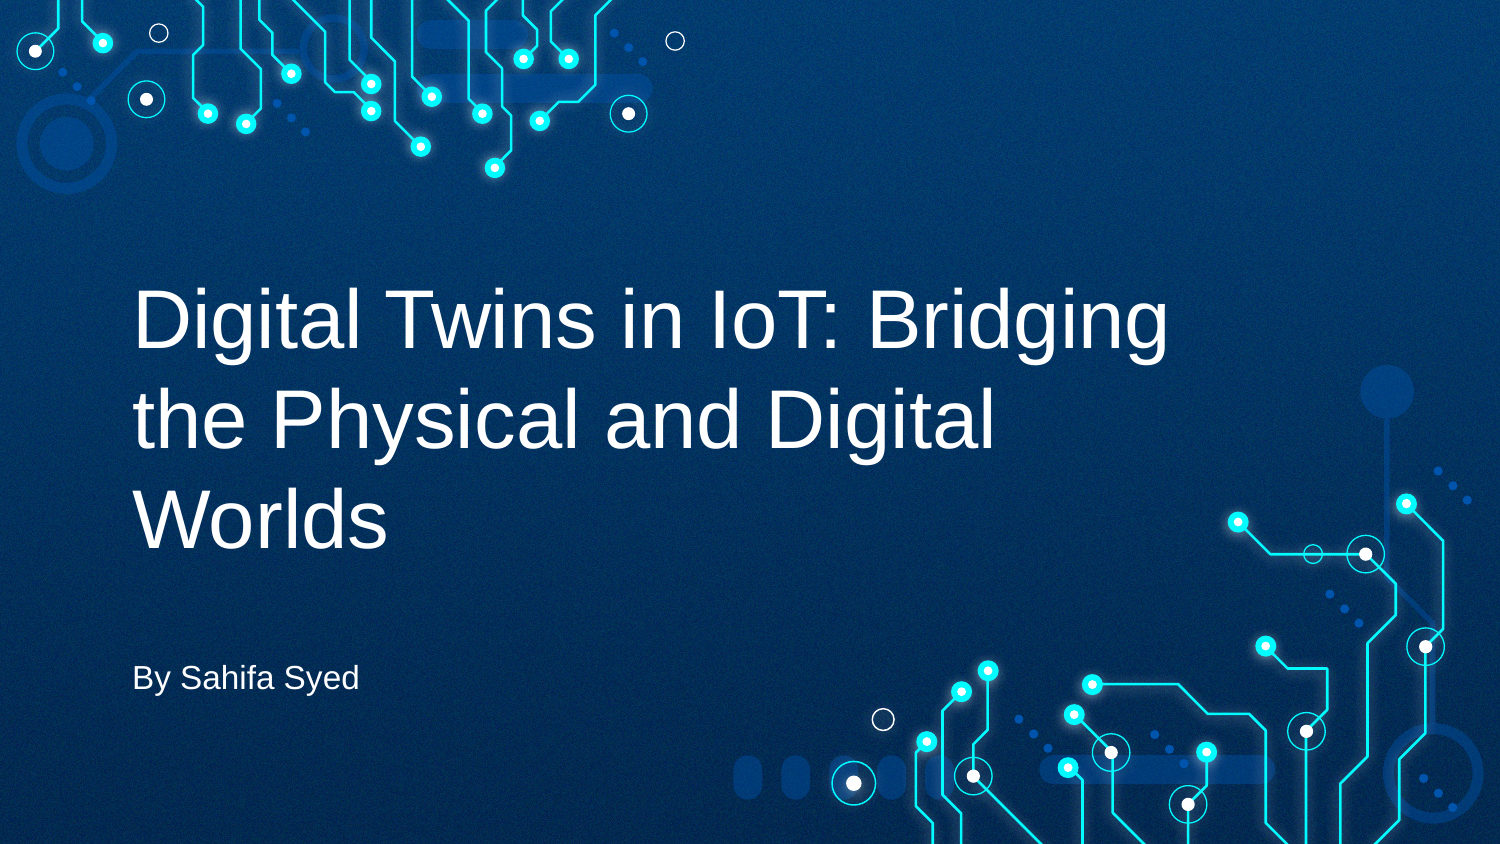

# Digital Twins in IoT: Bridging the Physical and Digital Worlds

By Sahifa Syed